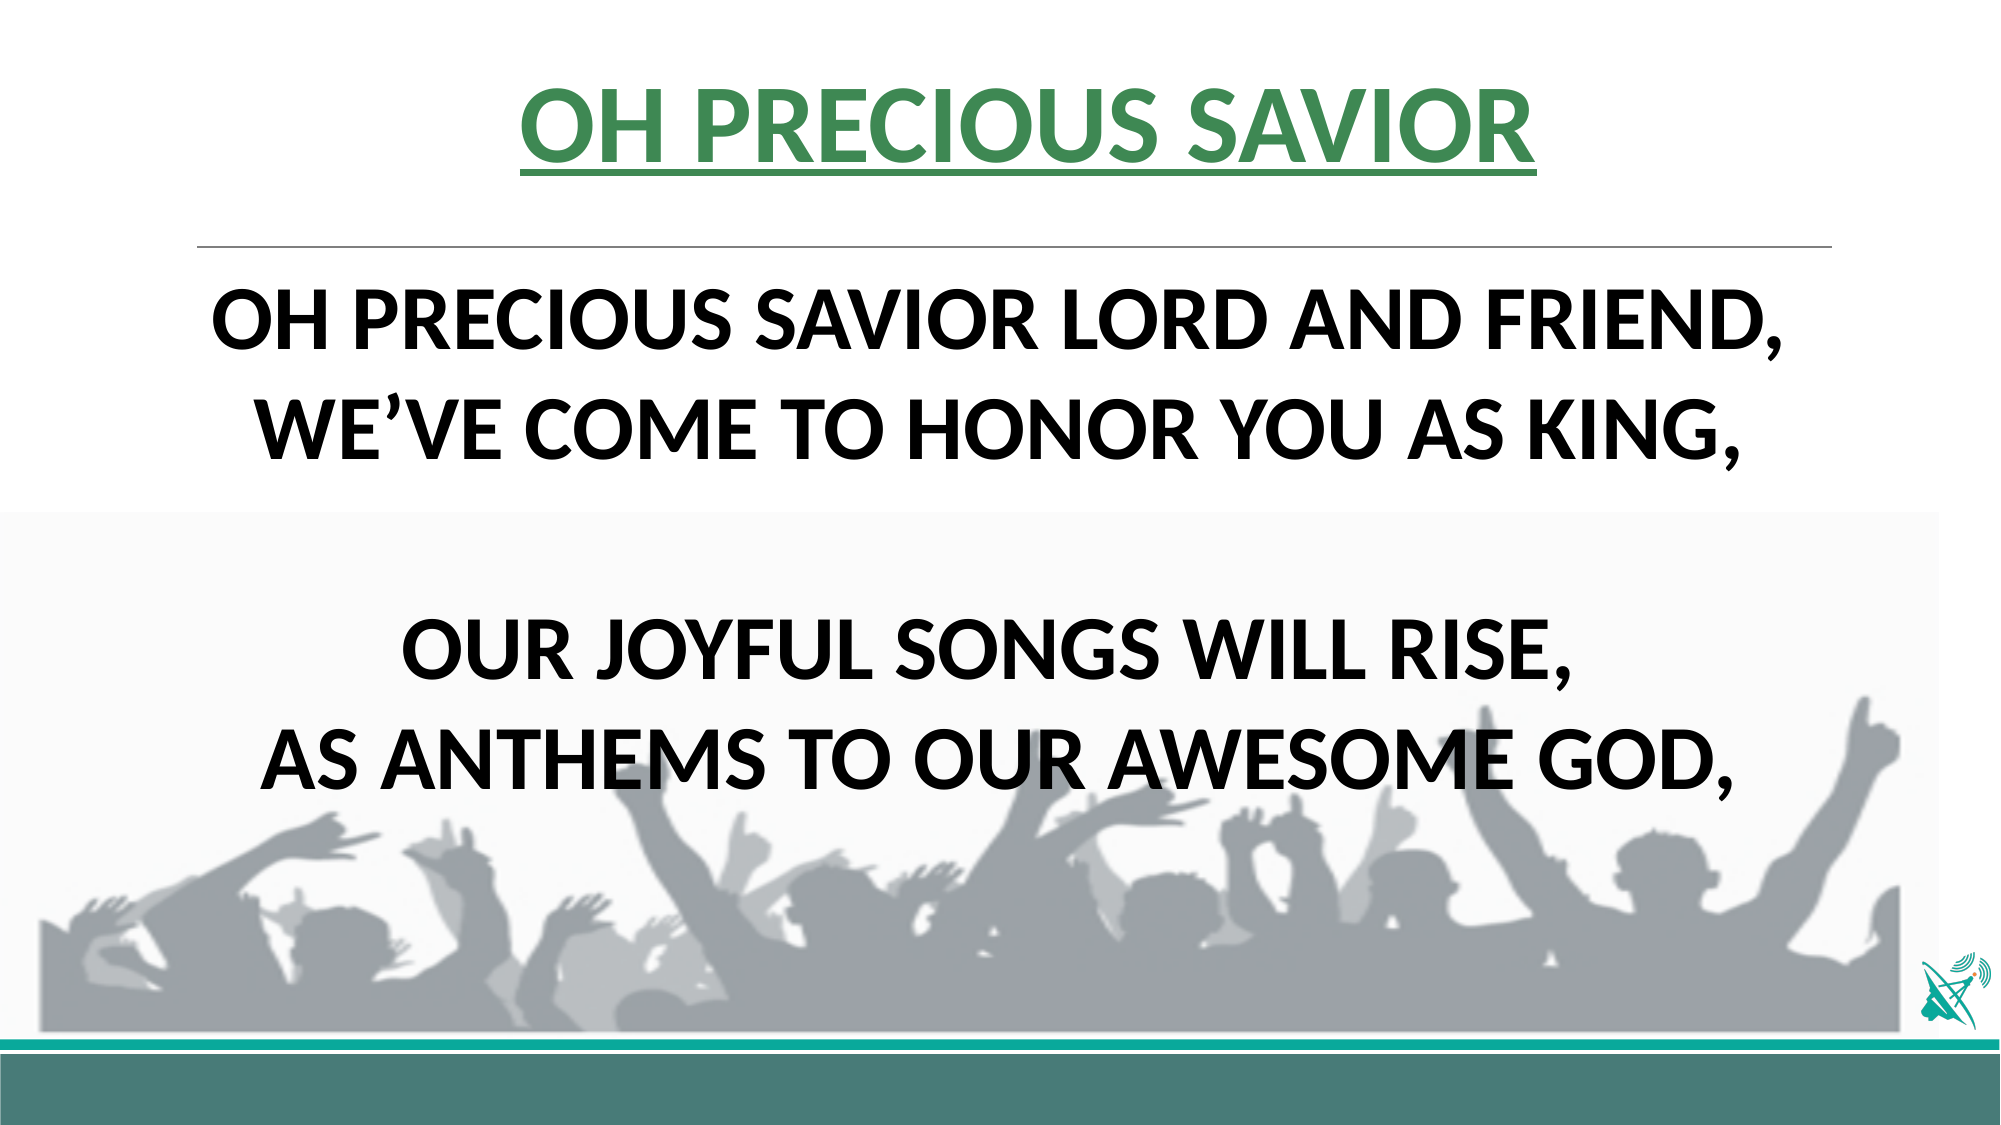

# OH PRECIOUS SAVIOR
OH PRECIOUS SAVIOR LORD AND FRIEND,
WE’VE COME TO HONOR YOU AS KING,

OUR JOYFUL SONGS WILL RISE,
AS ANTHEMS TO OUR AWESOME GOD,